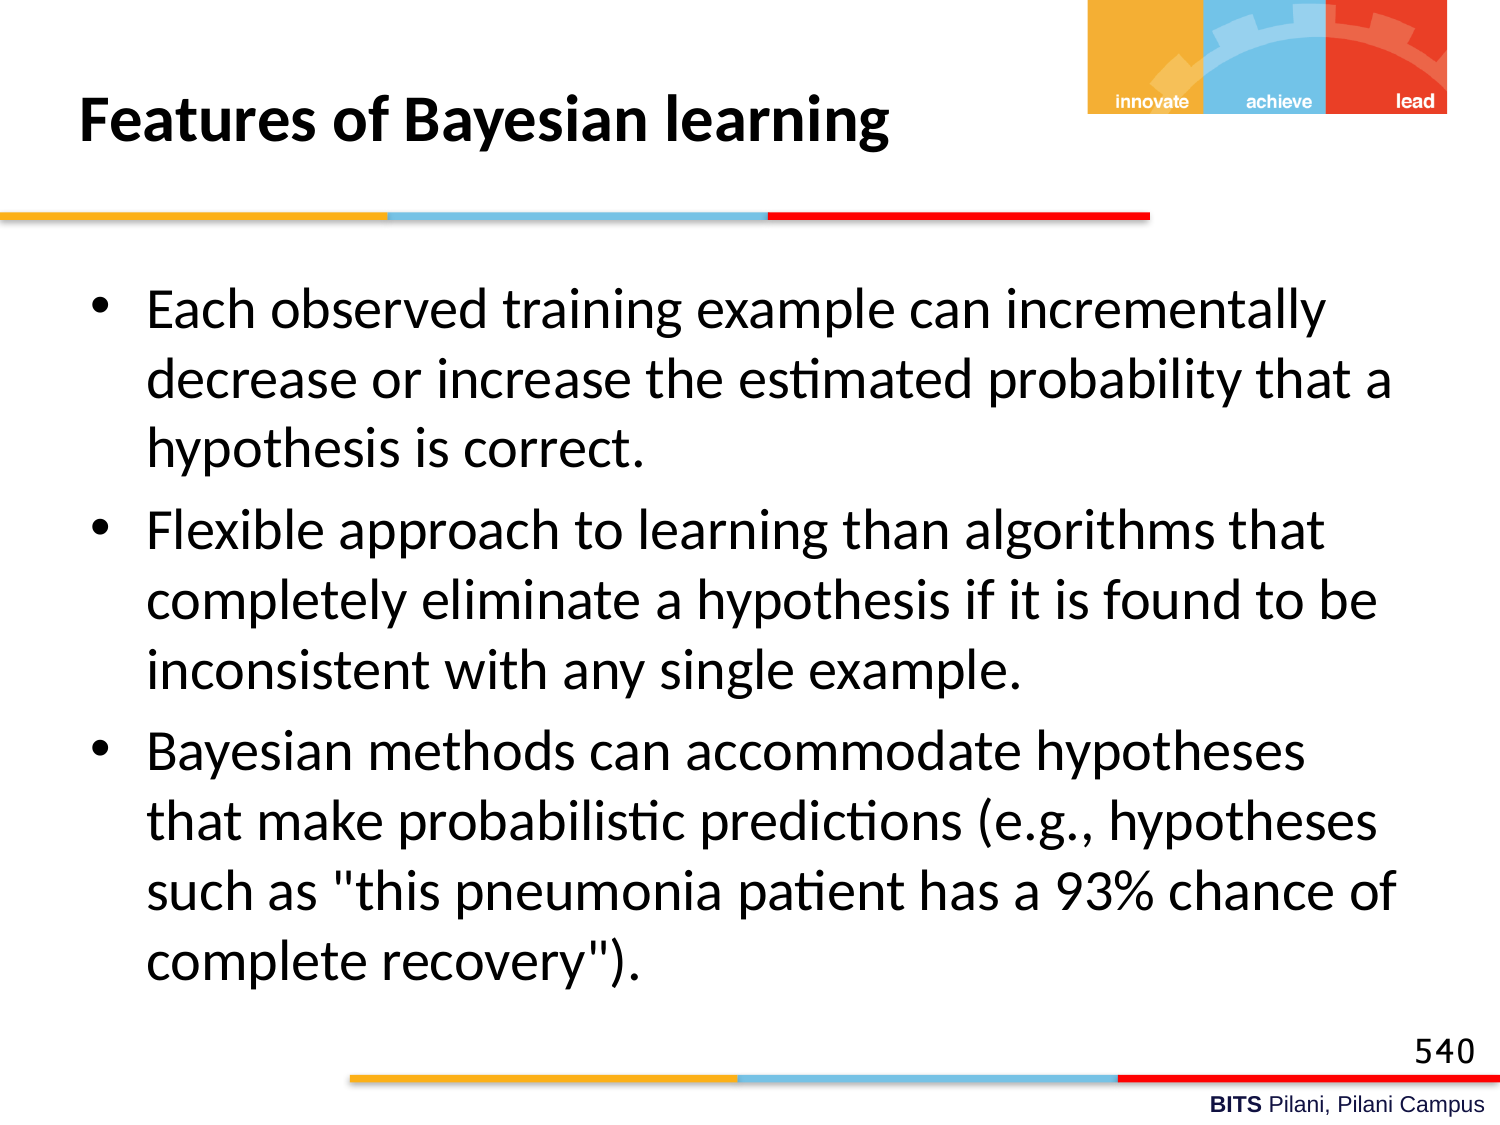

# Features of Bayesian learning
Each observed training example can incrementally decrease or increase the estimated probability that a hypothesis is correct.
Flexible approach to learning than algorithms that completely eliminate a hypothesis if it is found to be inconsistent with any single example.
Bayesian methods can accommodate hypotheses that make probabilistic predictions (e.g., hypotheses such as "this pneumonia patient has a 93% chance of complete recovery").

540